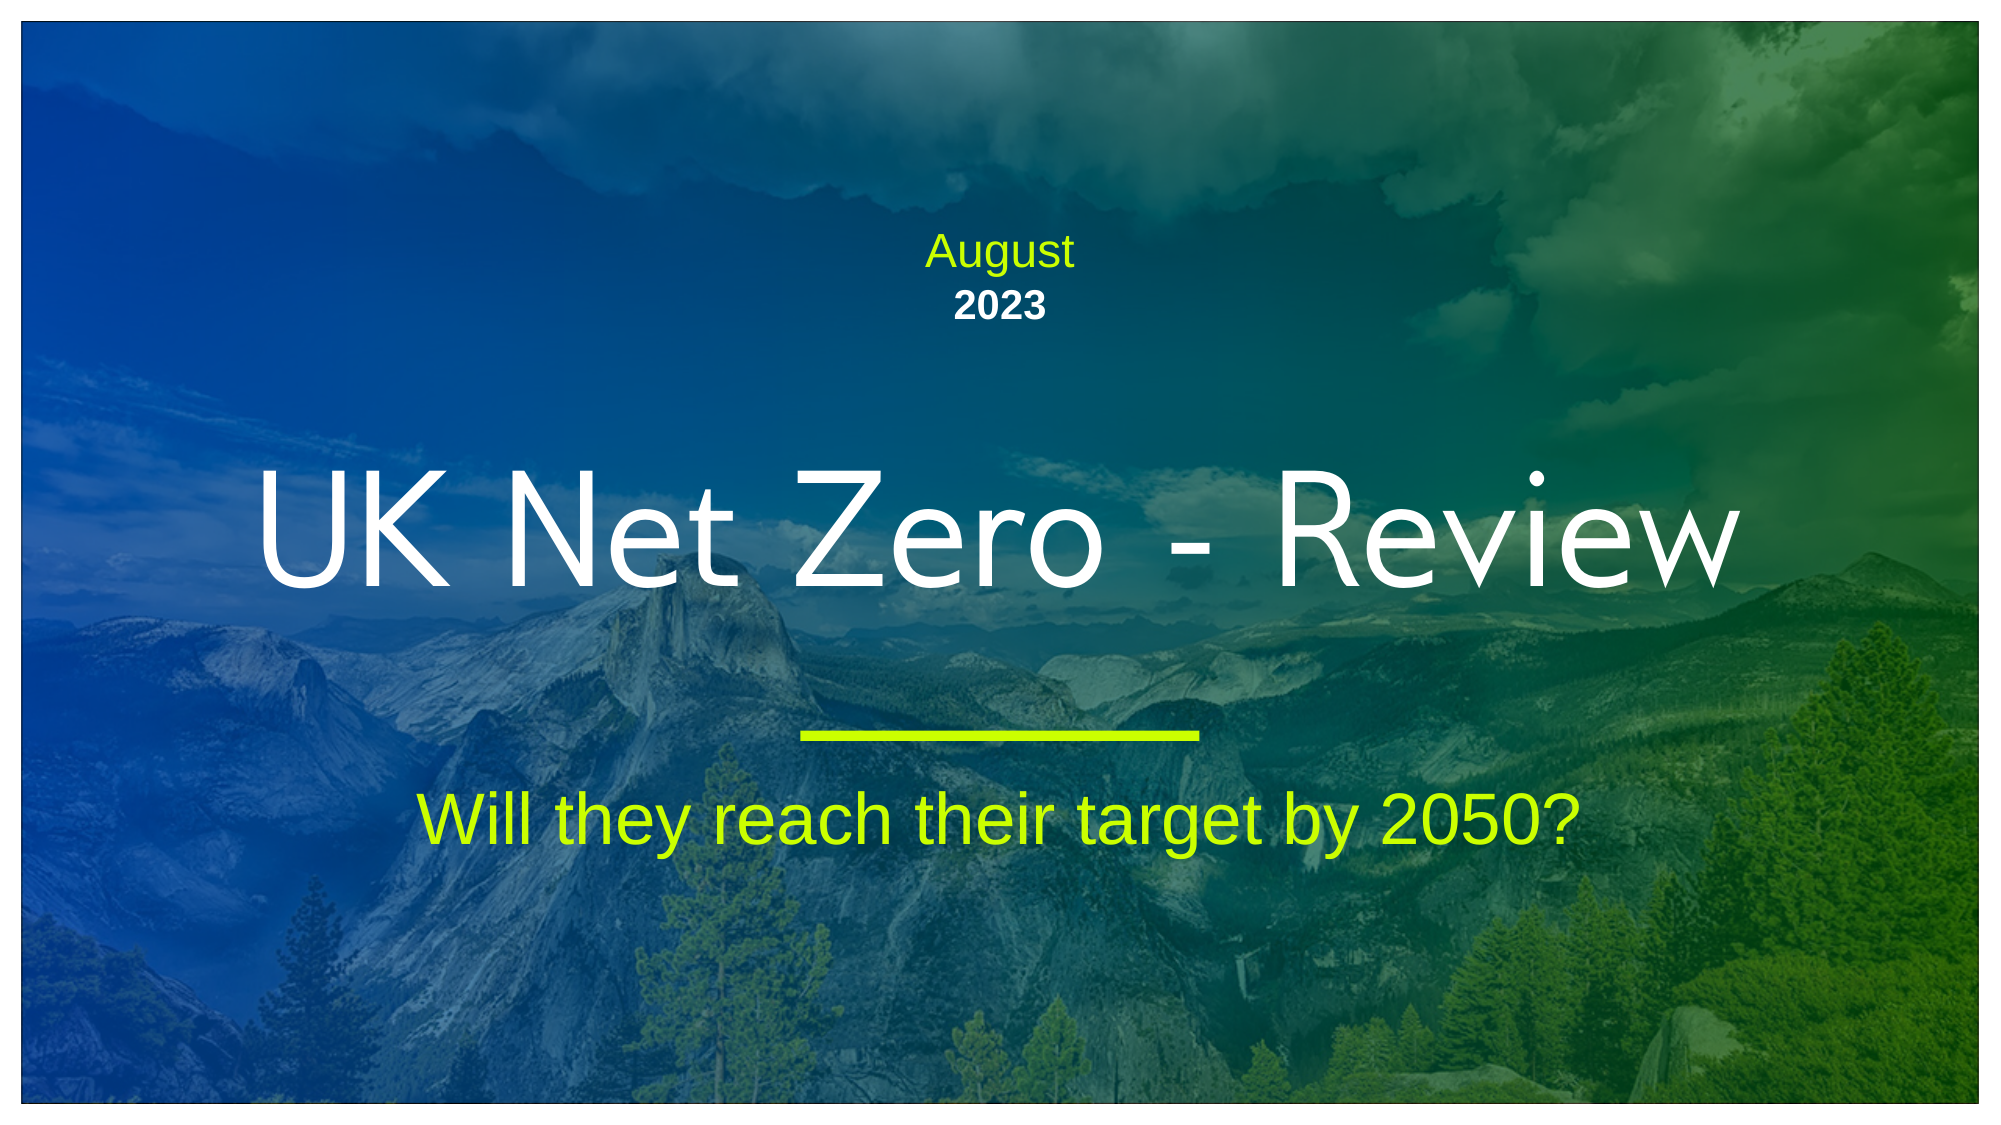

August
2023
# UK Net Zero - Review
Will they reach their target by 2050?